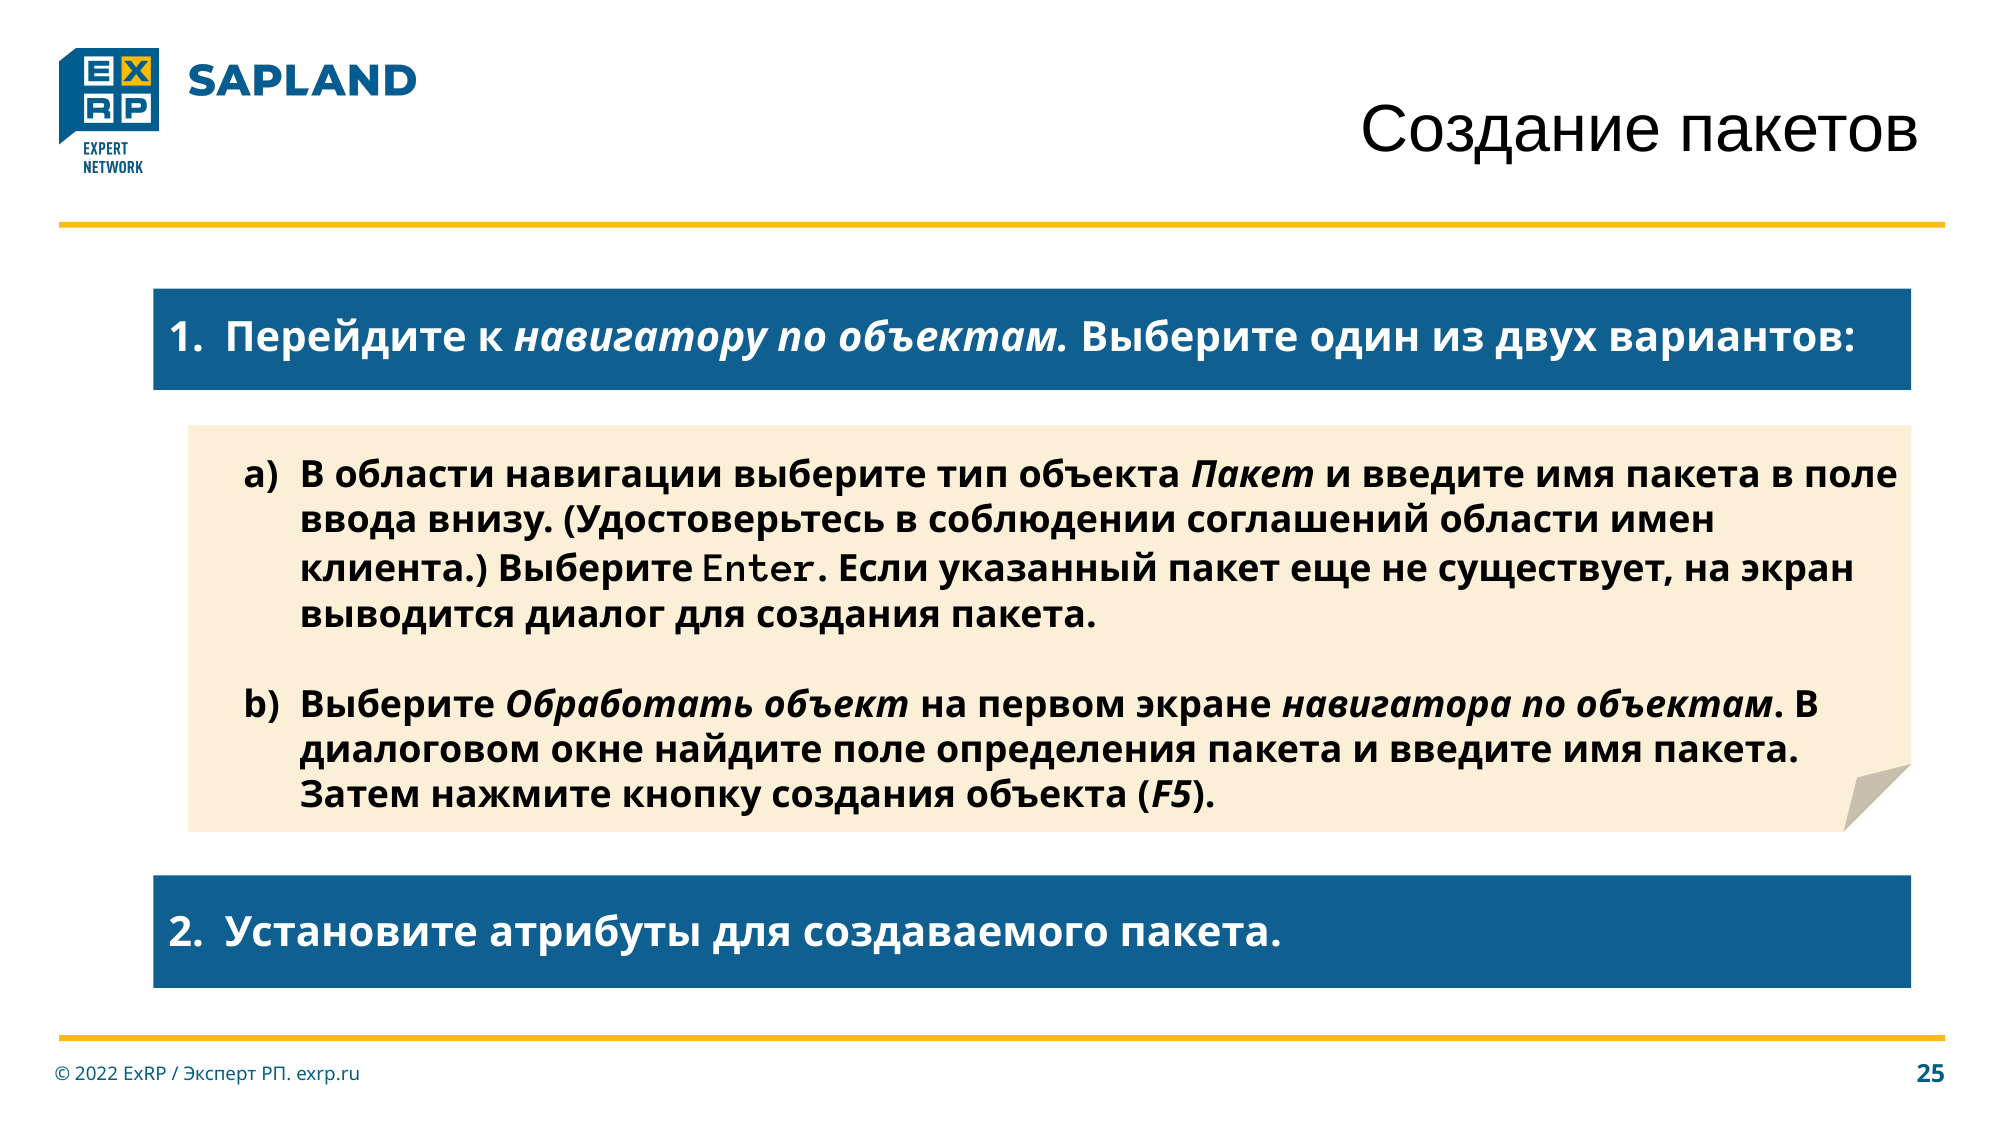

# Создание пакетов

Перейдите к навигатору по объектам. Выберите один из двух вариантов:

В области навигации выберите тип объекта Пакет и введите имя пакета в поле ввода внизу. (Удостоверьтесь в соблюдении соглашений области имен клиента.) Выберите Enter. Если указанный пакет еще не существует, на экран выводится диалог для создания пакета.

Выберите Обработать объект на первом экране навигатора по объектам. В диалоговом окне найдите поле определения пакета и введите имя пакета. Затем нажмите кнопку создания объекта (F5).

Установите атрибуты для создаваемого пакета.

© 2022 ExRP / Эксперт РП. exrp.ru
25